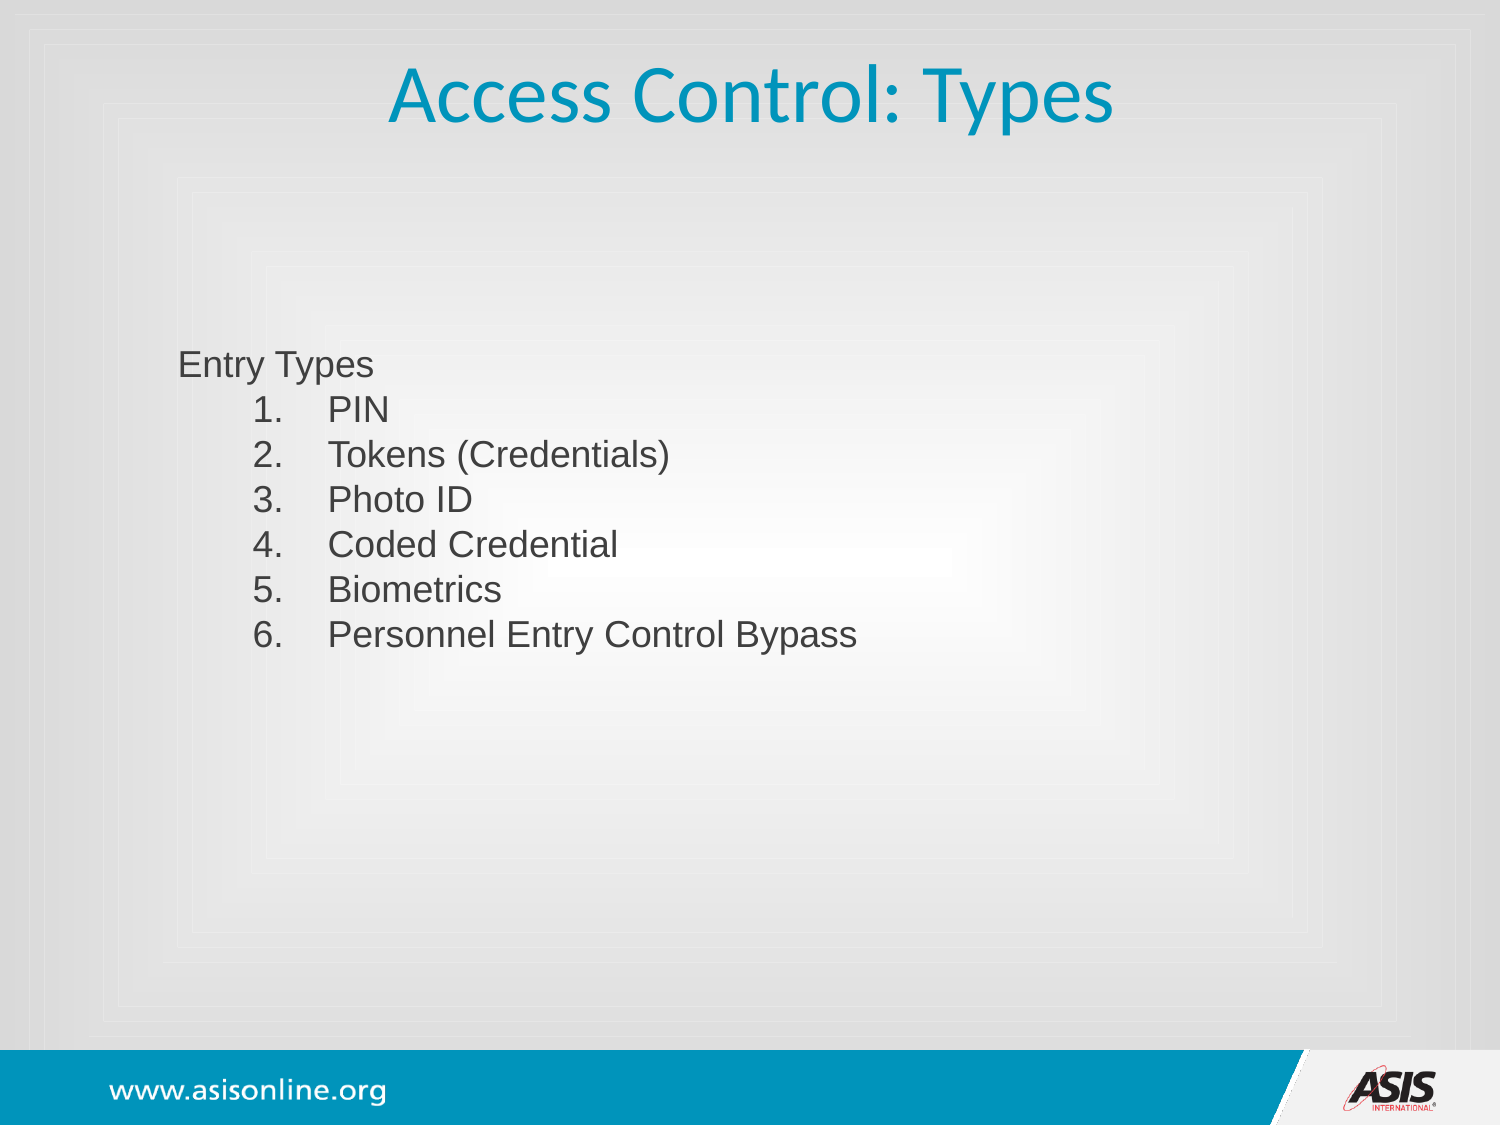

Access Control: Types
Entry Types
PIN
Tokens (Credentials)
Photo ID
Coded Credential
Biometrics
Personnel Entry Control Bypass